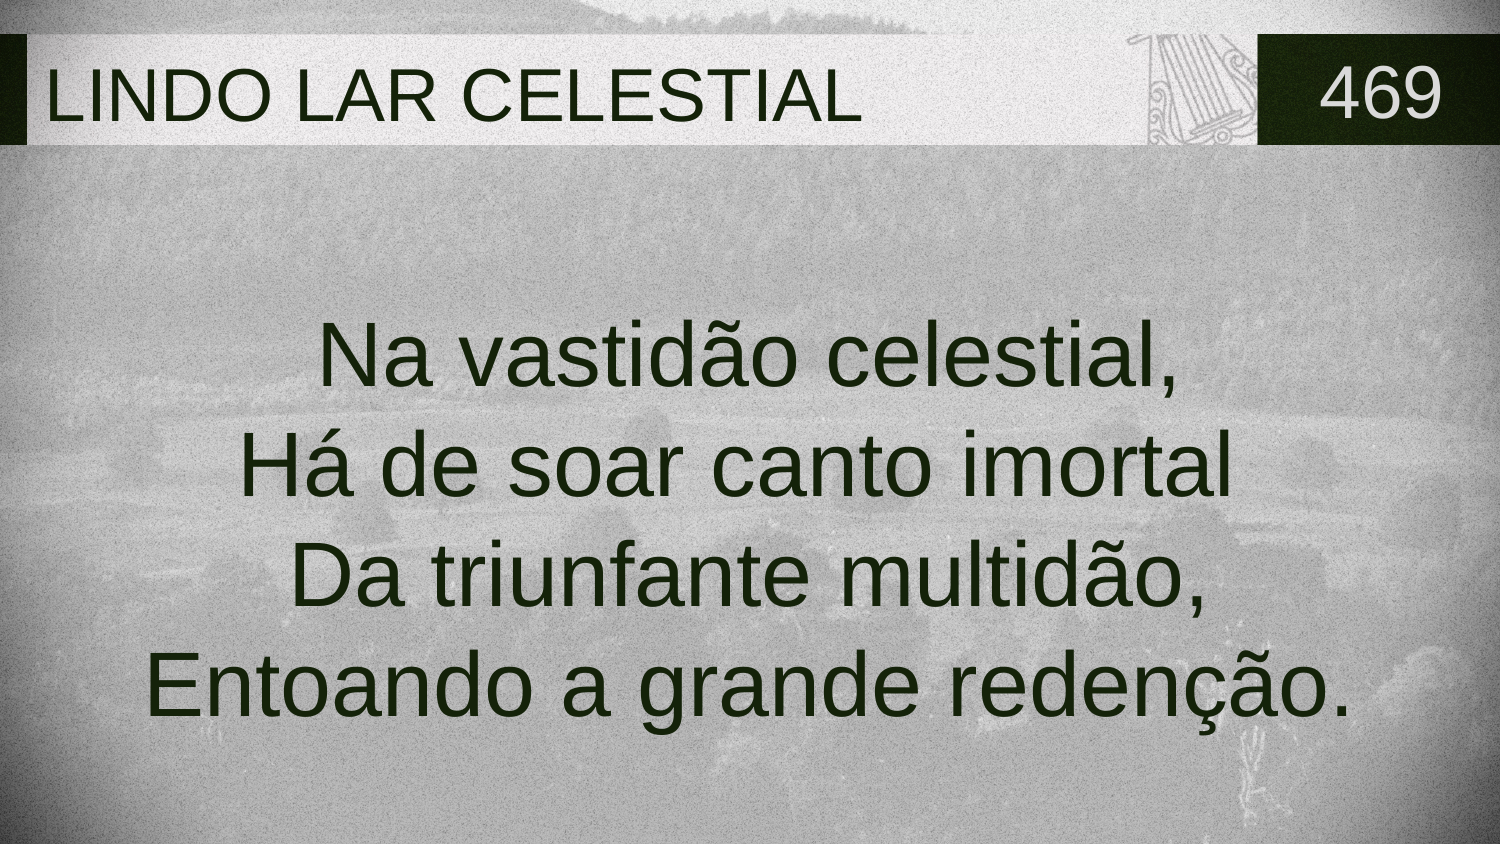

# LINDO LAR CELESTIAL
469
Na vastidão celestial,
Há de soar canto imortal
Da triunfante multidão,
Entoando a grande redenção.